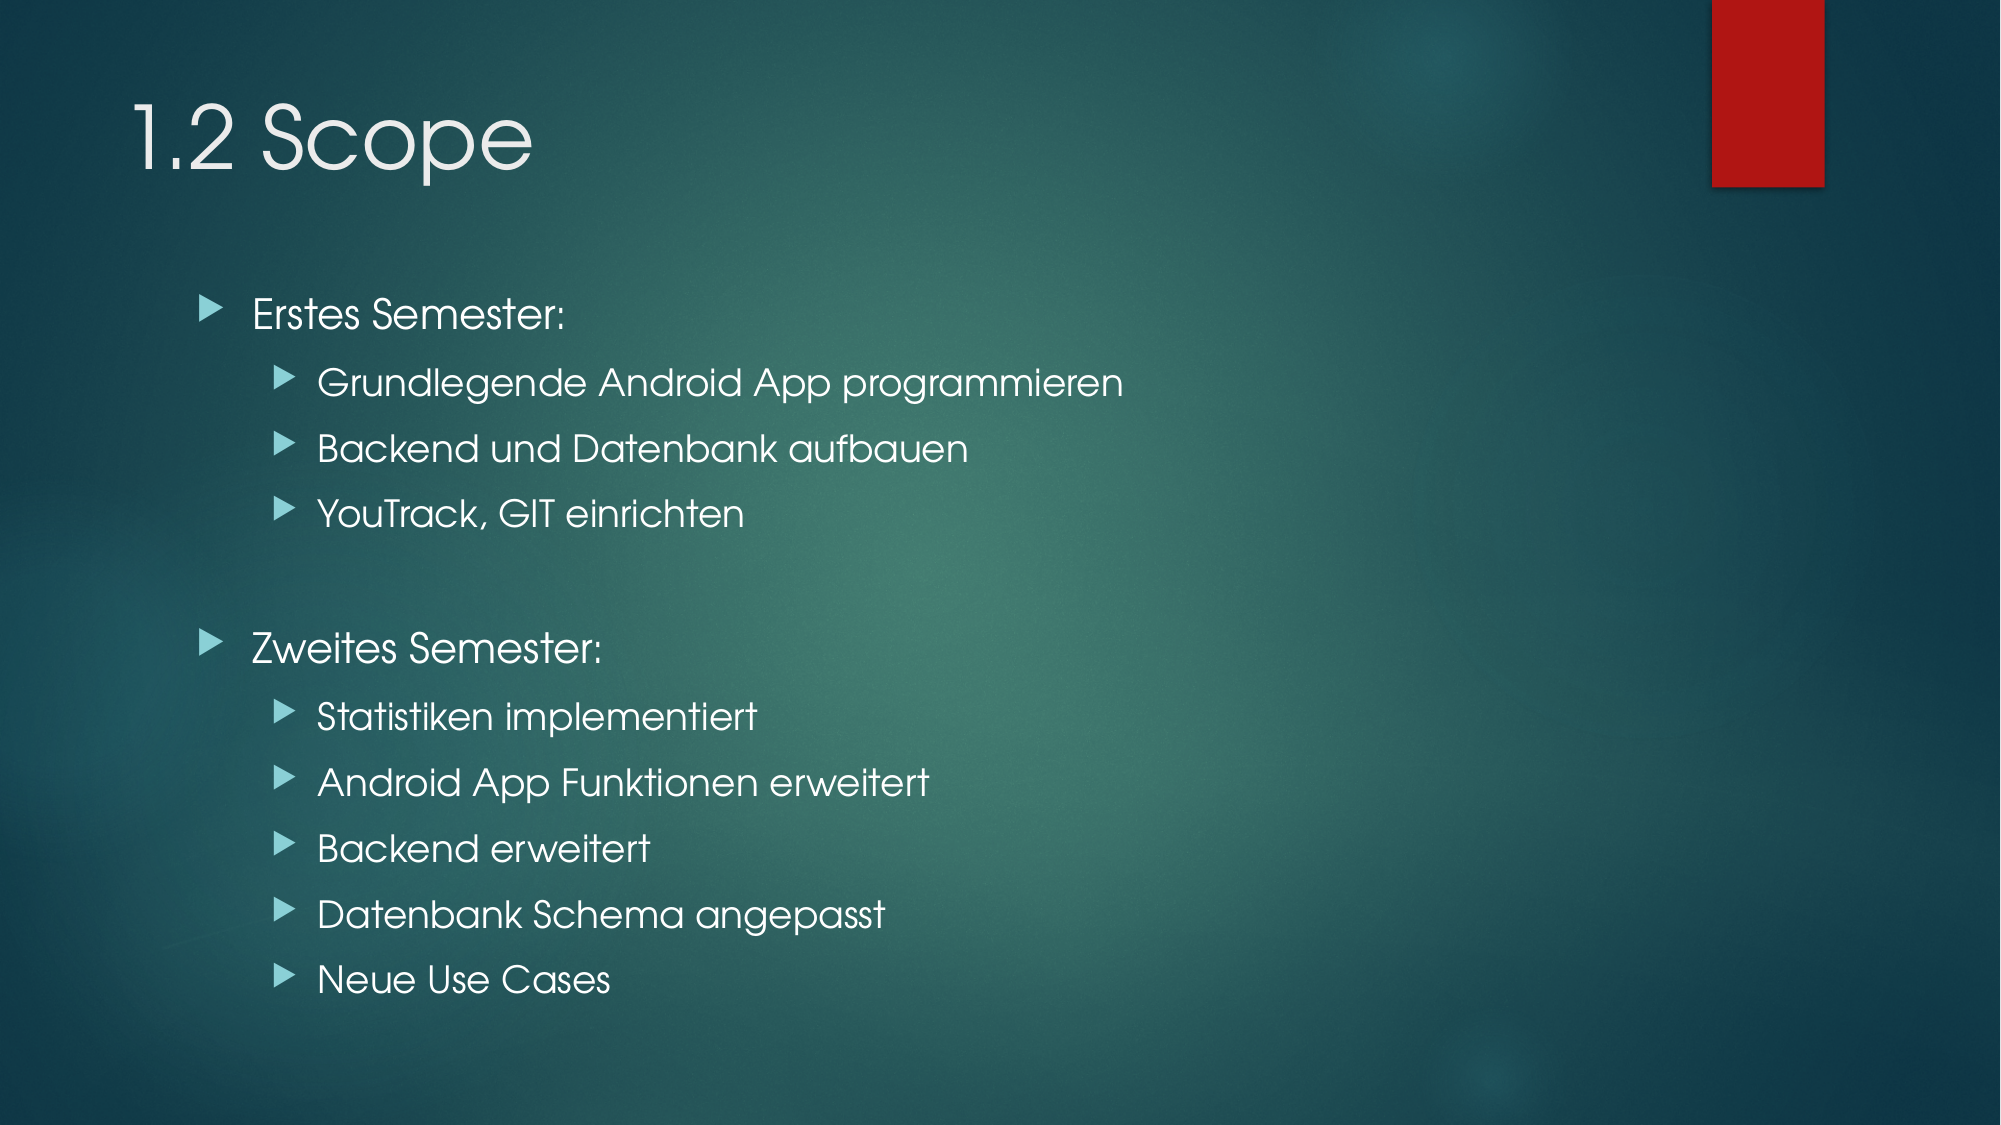

# 1.2 Scope
Erstes Semester:
Grundlegende Android App programmieren
Backend und Datenbank aufbauen
YouTrack, GIT einrichten

Zweites Semester:
Statistiken implementiert
Android App Funktionen erweitert
Backend erweitert
Datenbank Schema angepasst
Neue Use Cases